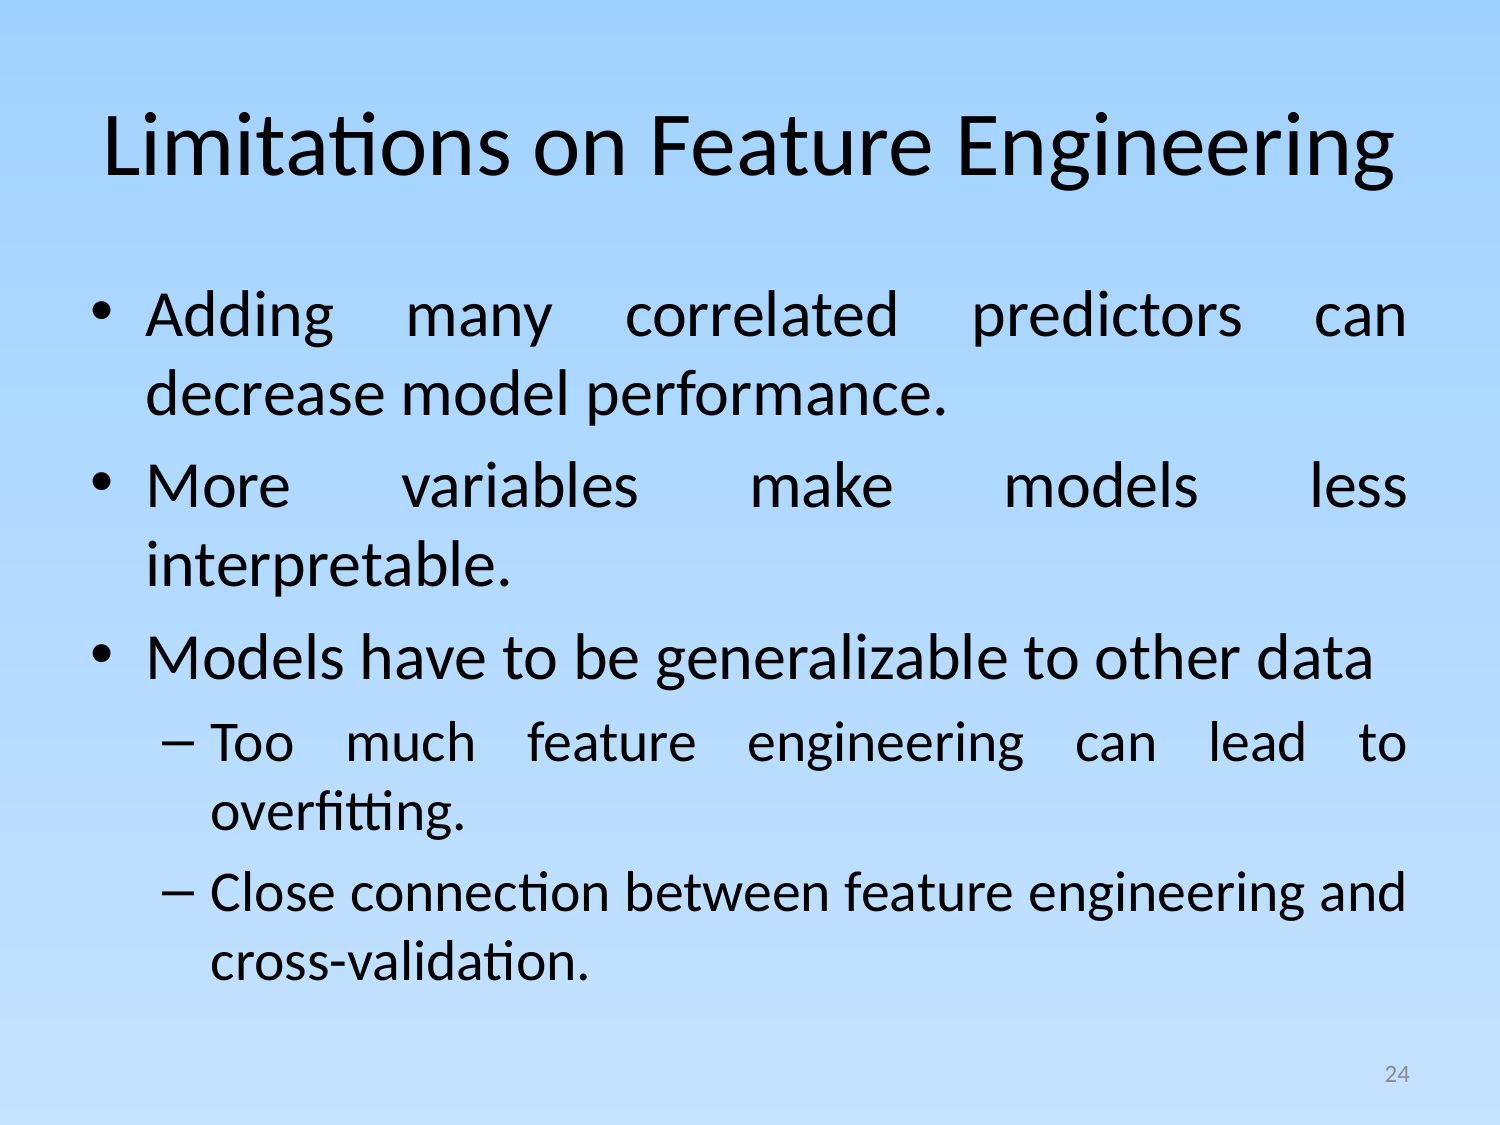

# Limitations on Feature Engineering
Adding many correlated predictors can decrease model performance.
More variables make models less interpretable.
Models have to be generalizable to other data
Too much feature engineering can lead to overfitting.
Close connection between feature engineering and cross-validation.
24